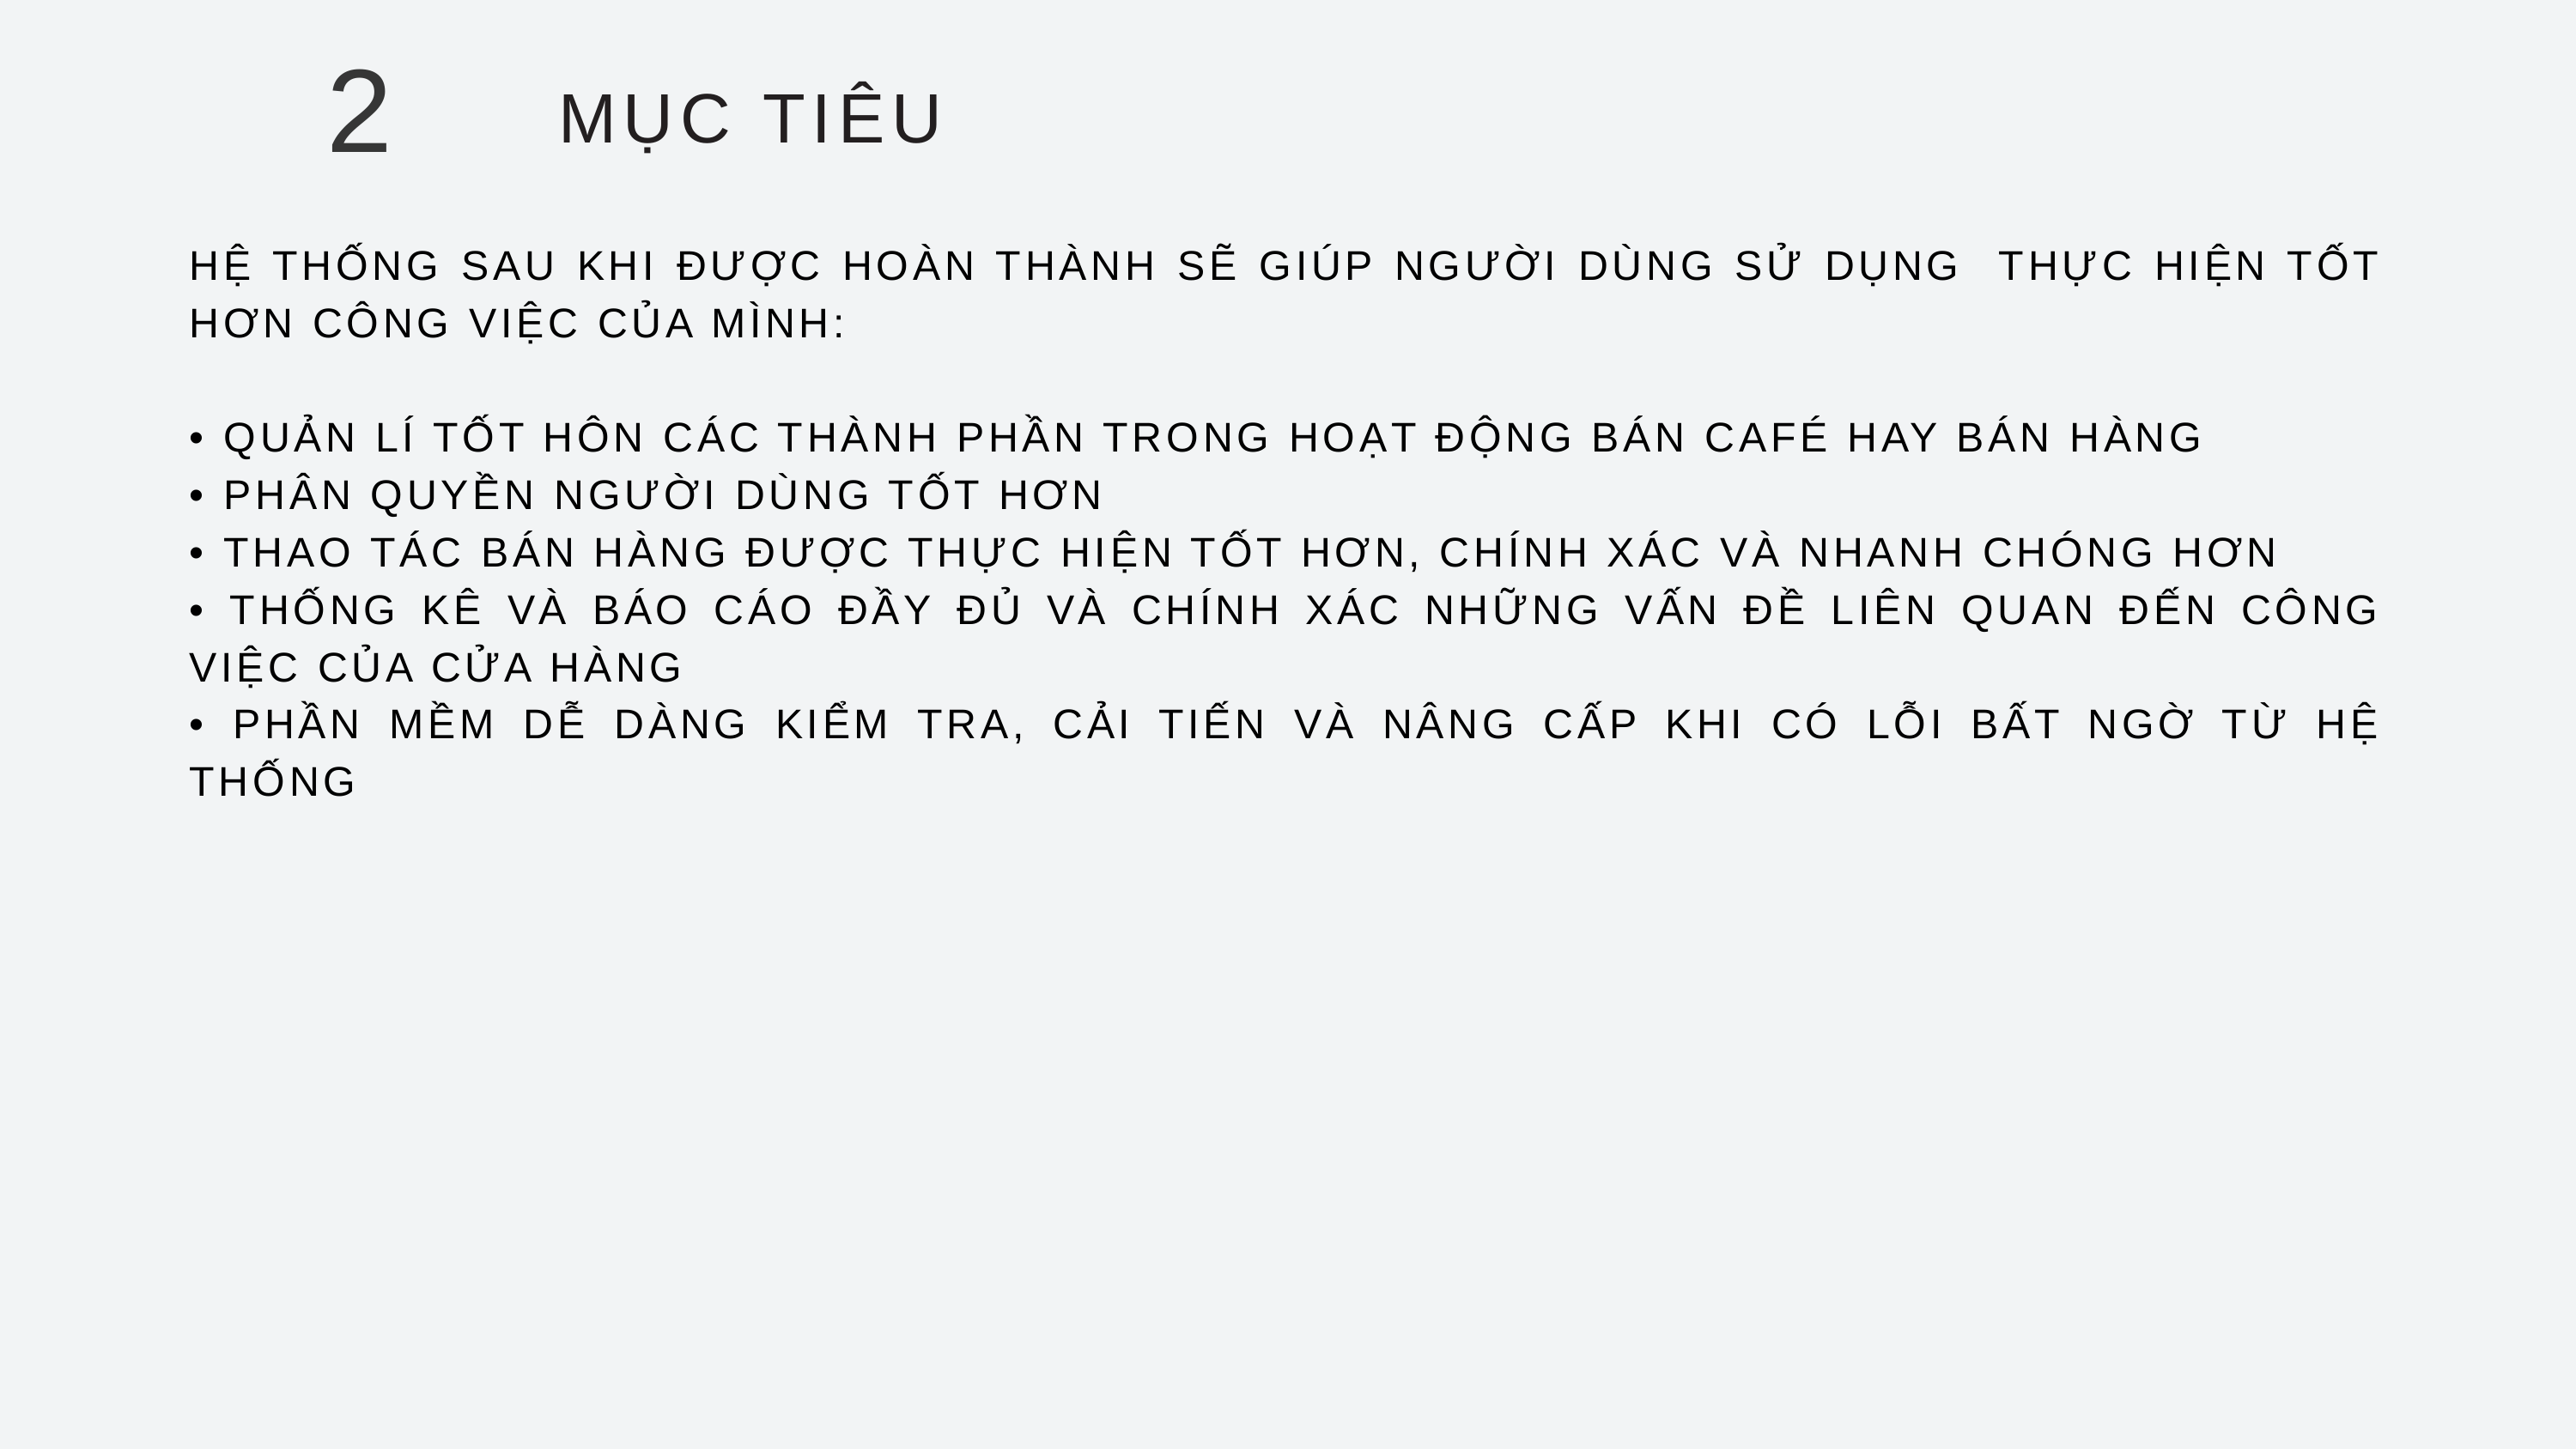

2
MỤC TIÊU
HỆ THỐNG SAU KHI ĐƯỢC HOÀN THÀNH SẼ GIÚP NGƯỜI DÙNG SỬ DỤNG  THỰC HIỆN TỐT HƠN CÔNG VIỆC CỦA MÌNH:

• QUẢN LÍ TỐT HÔN CÁC THÀNH PHẦN TRONG HOẠT ĐỘNG BÁN CAFÉ HAY BÁN HÀNG
• PHÂN QUYỀN NGƯỜI DÙNG TỐT HƠN
• THAO TÁC BÁN HÀNG ĐƯỢC THỰC HIỆN TỐT HƠN, CHÍNH XÁC VÀ NHANH CHÓNG HƠN
• THỐNG KÊ VÀ BÁO CÁO ĐẦY ĐỦ VÀ CHÍNH XÁC NHỮNG VẤN ĐỀ LIÊN QUAN ĐẾN CÔNG VIỆC CỦA CỬA HÀNG
• PHẦN MỀM DỄ DÀNG KIỂM TRA, CẢI TIẾN VÀ NÂNG CẤP KHI CÓ LỖI BẤT NGỜ TỪ HỆ THỐNG